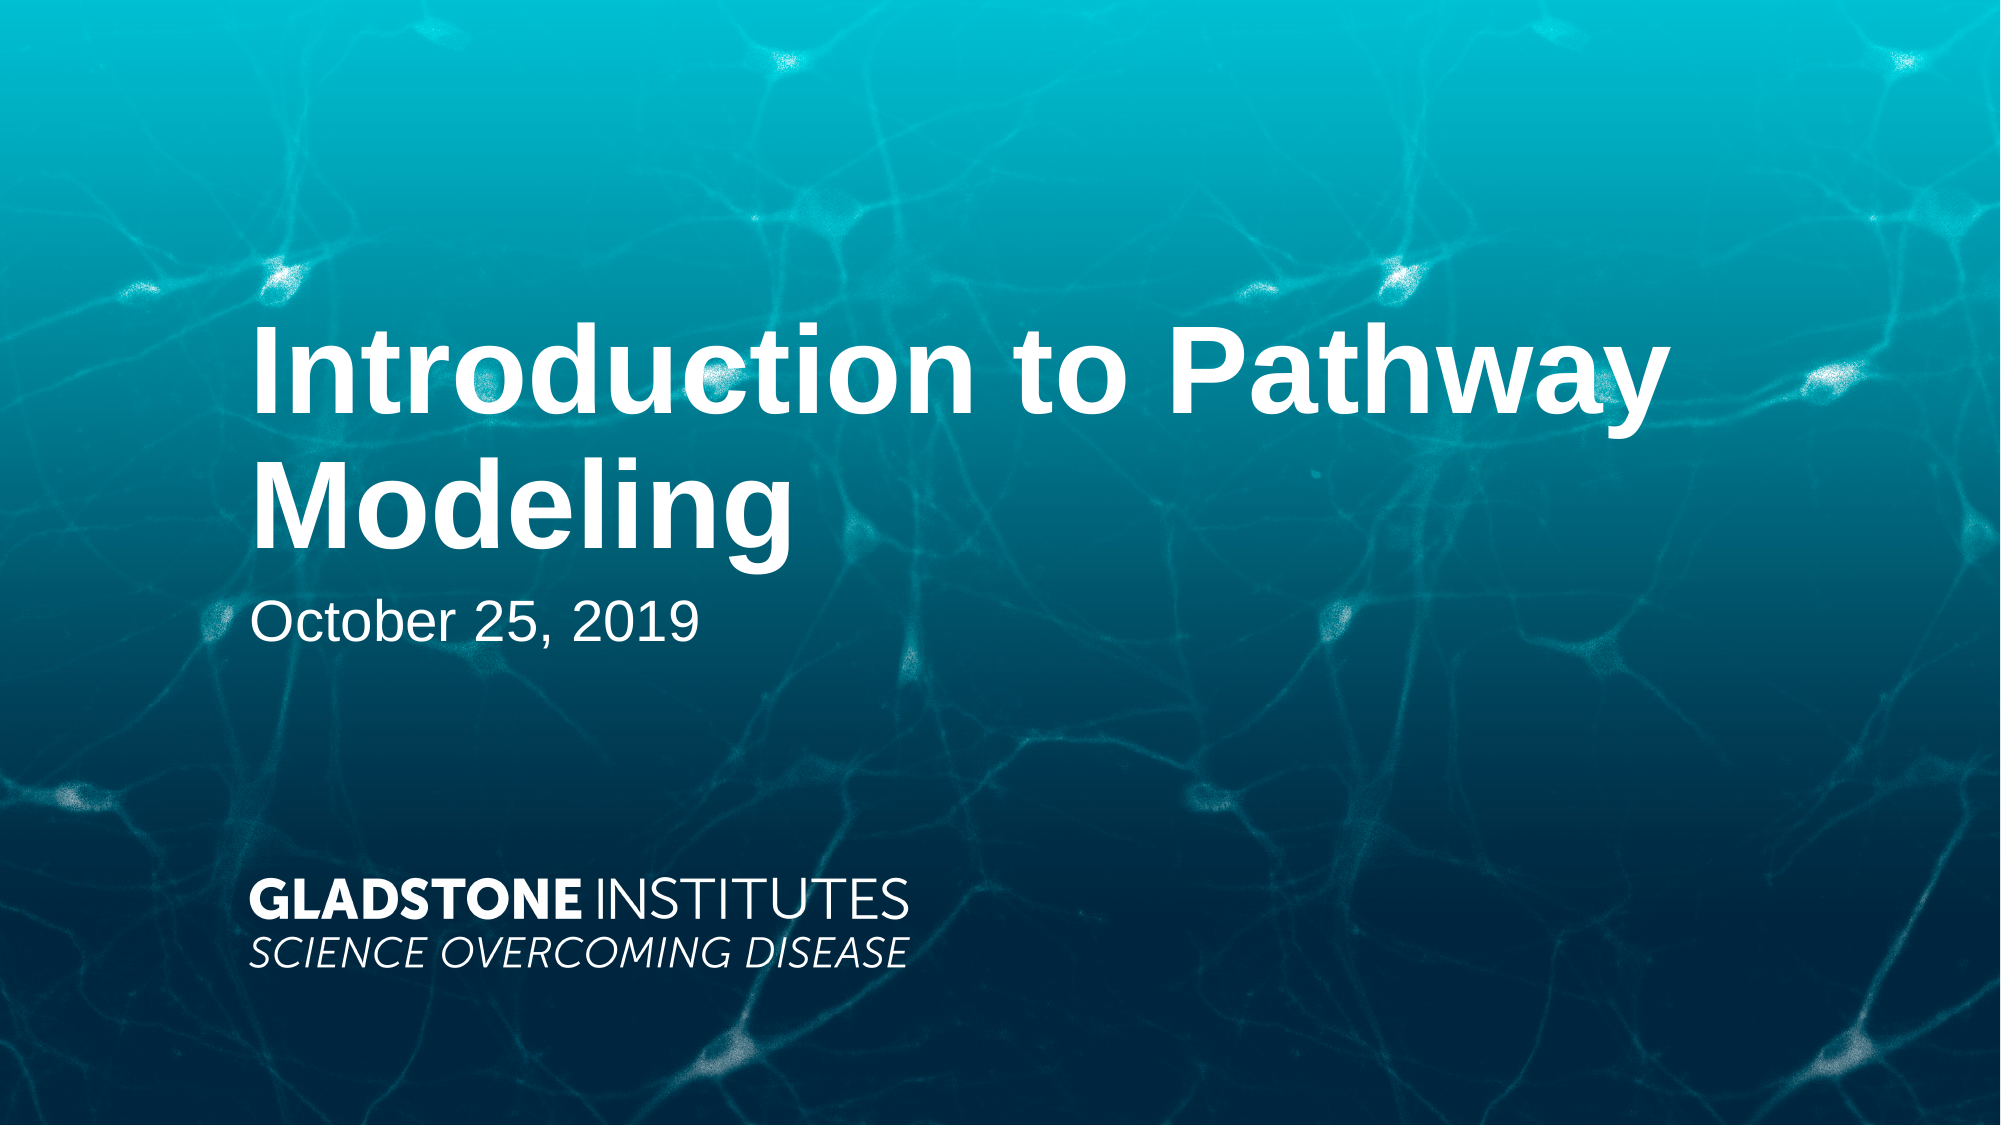

# Introduction to Pathway Modeling
October 25, 2019